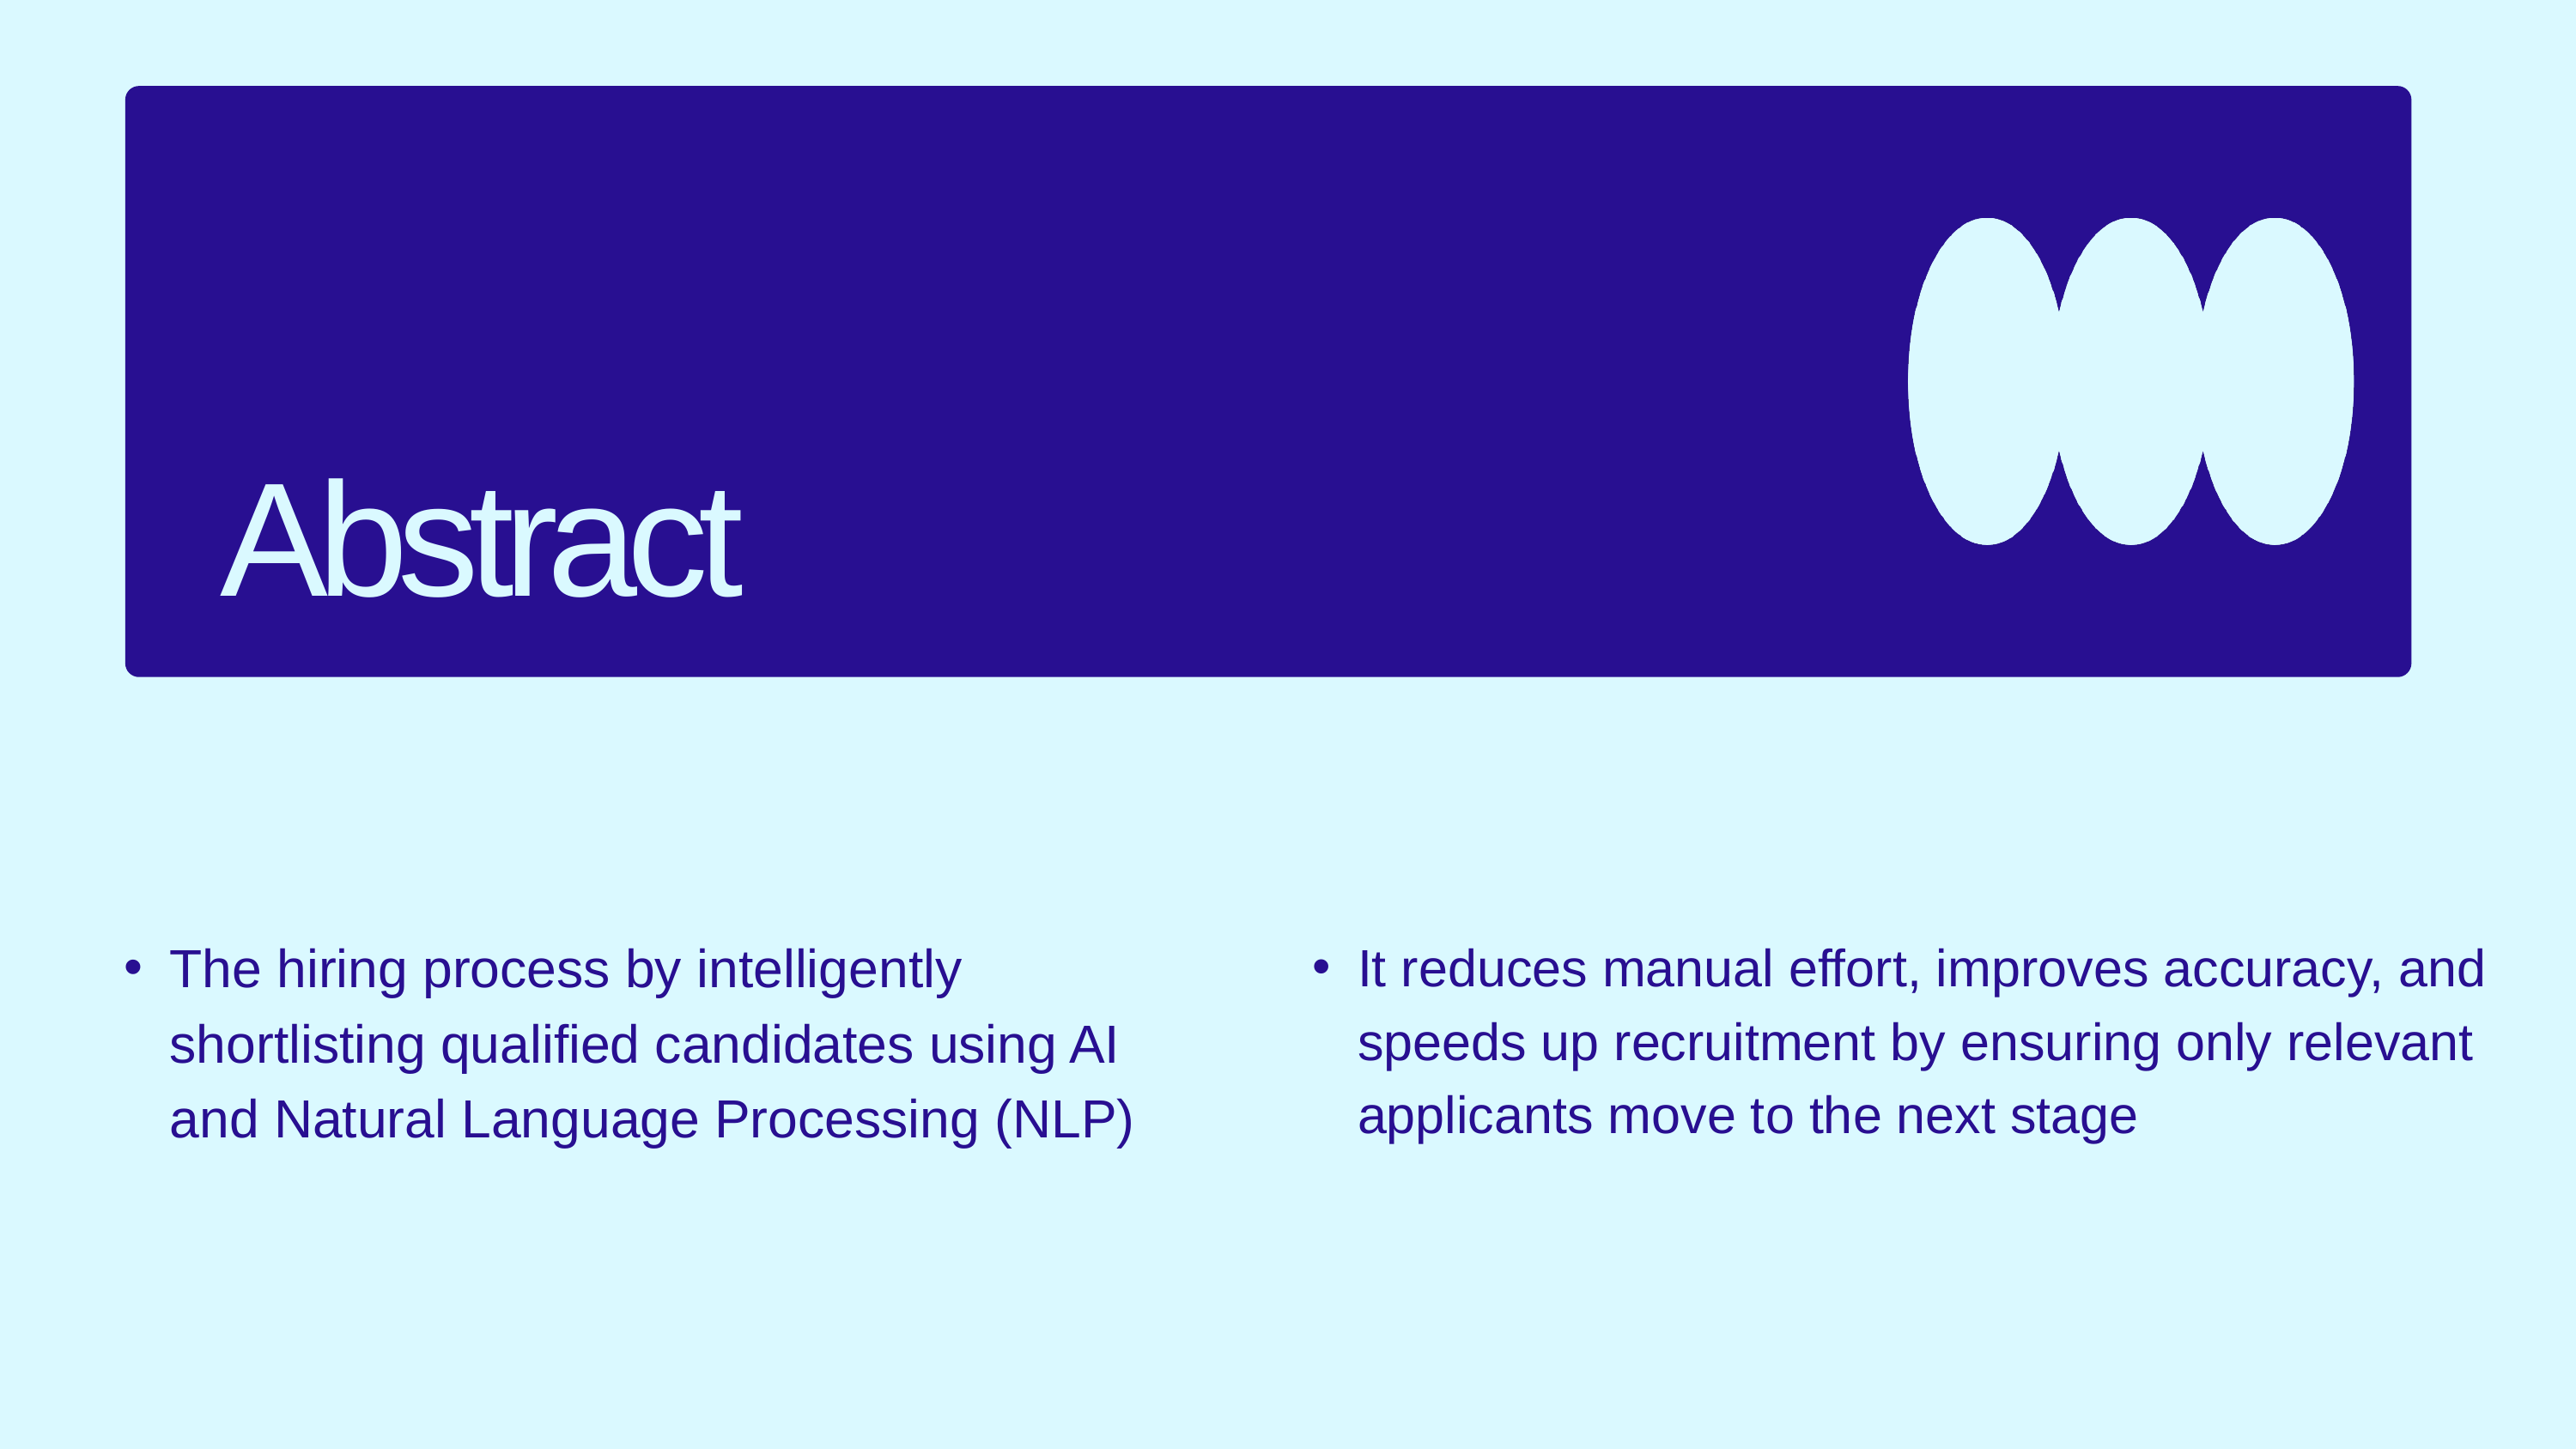

Abstract
The hiring process by intelligently shortlisting qualified candidates using AI and Natural Language Processing (NLP)

It reduces manual effort, improves accuracy, and speeds up recruitment by ensuring only relevant applicants move to the next stage